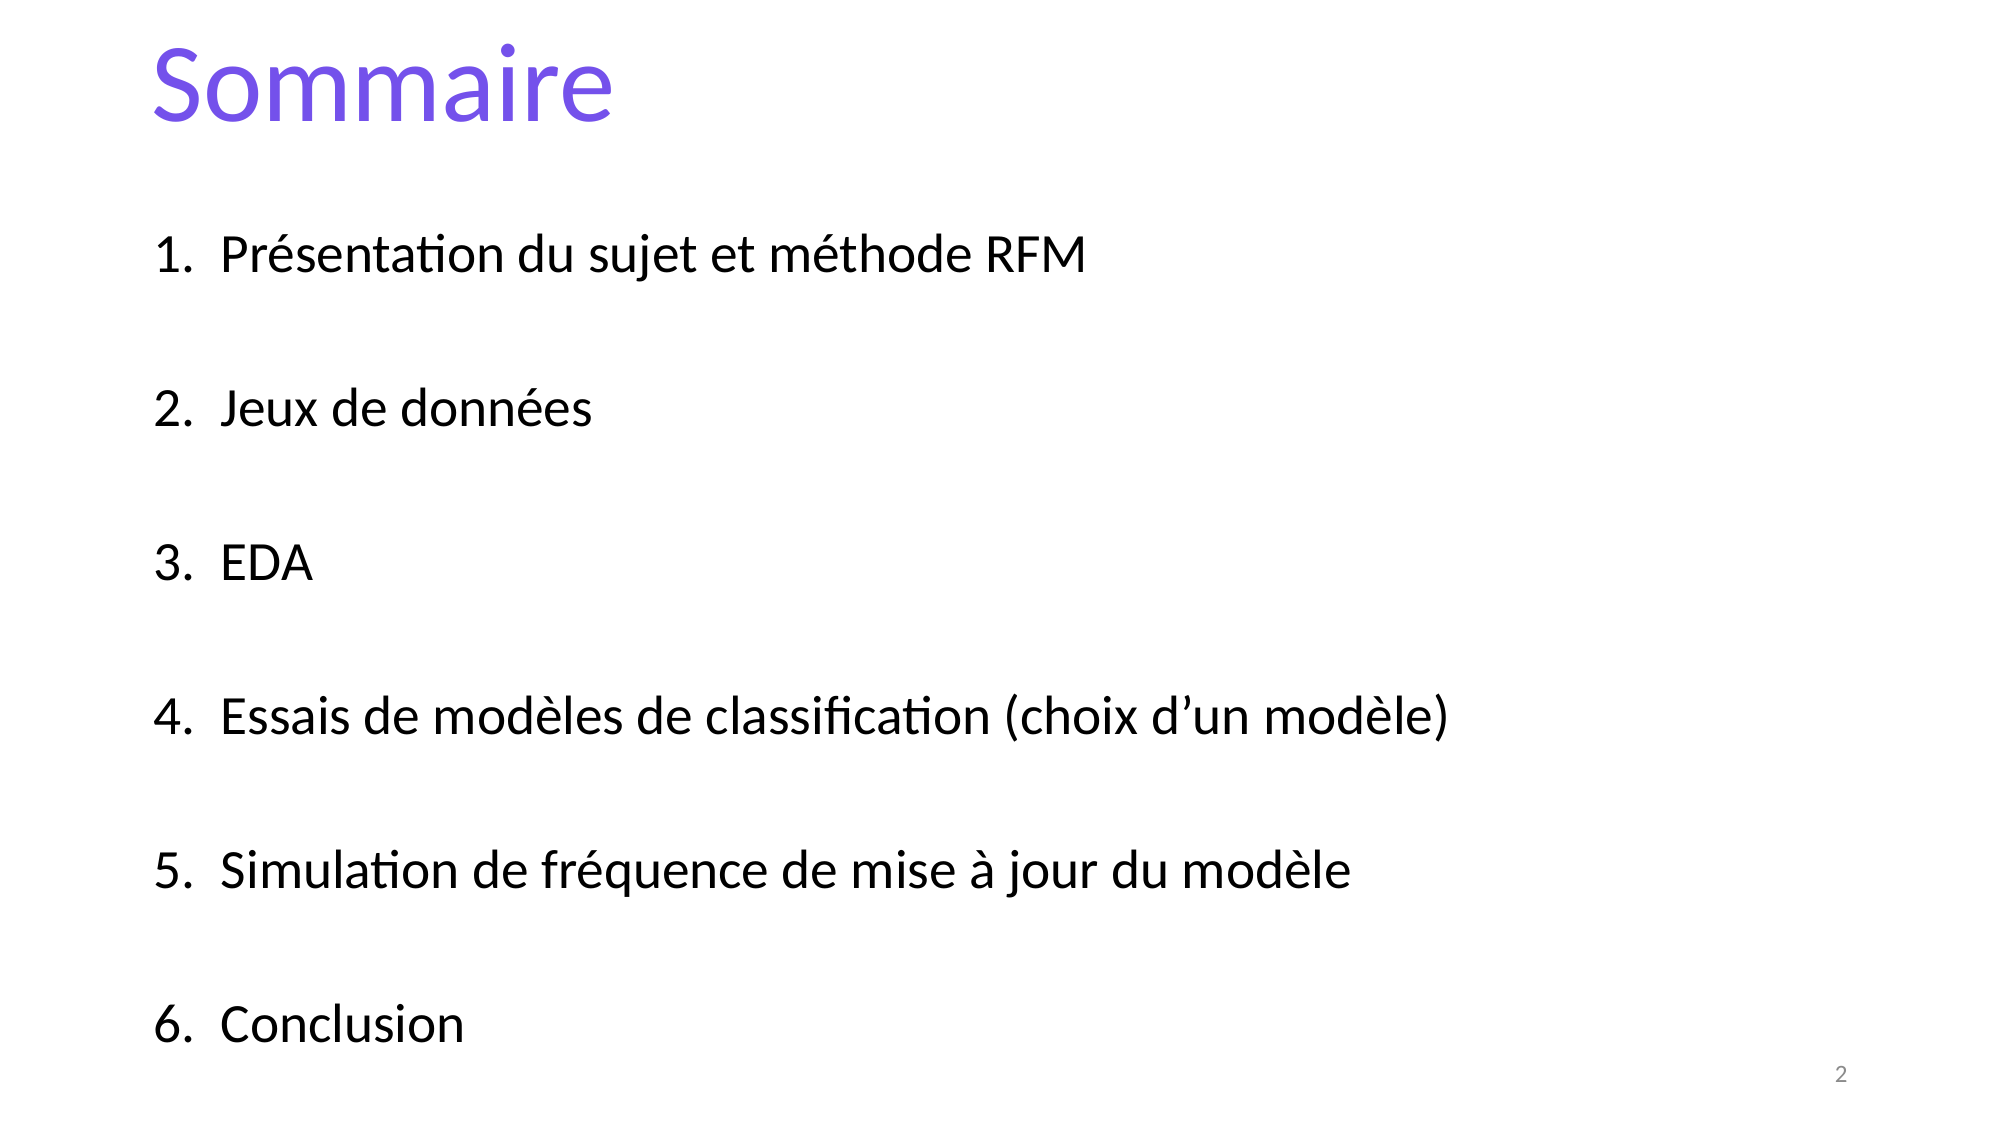

# Sommaire
Présentation du sujet et méthode RFM

Jeux de données

EDA

Essais de modèles de classification (choix d’un modèle)

Simulation de fréquence de mise à jour du modèle

Conclusion

2